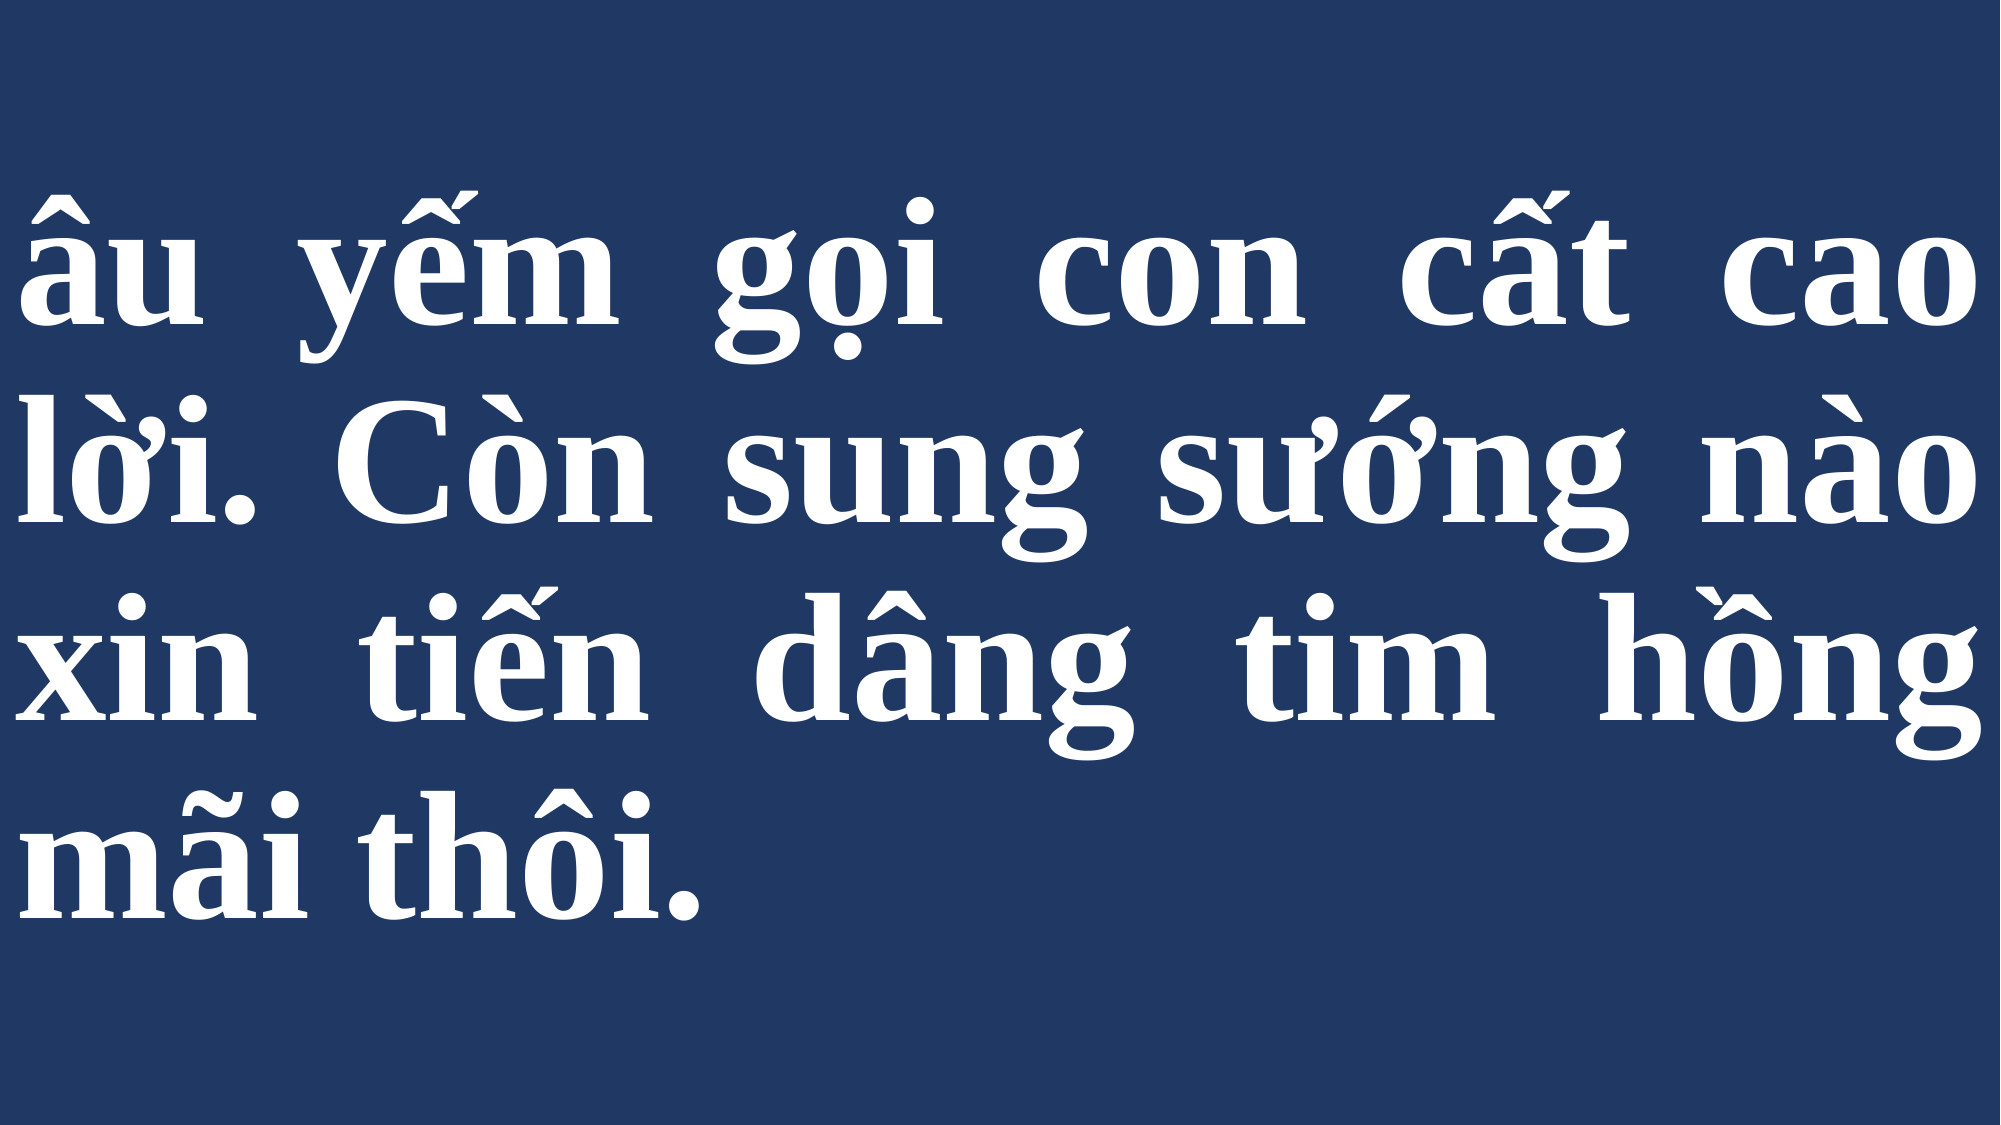

# âu yếm gọi con cất cao lời. Còn sung sướng nào xin tiến dâng tim hồng mãi thôi.